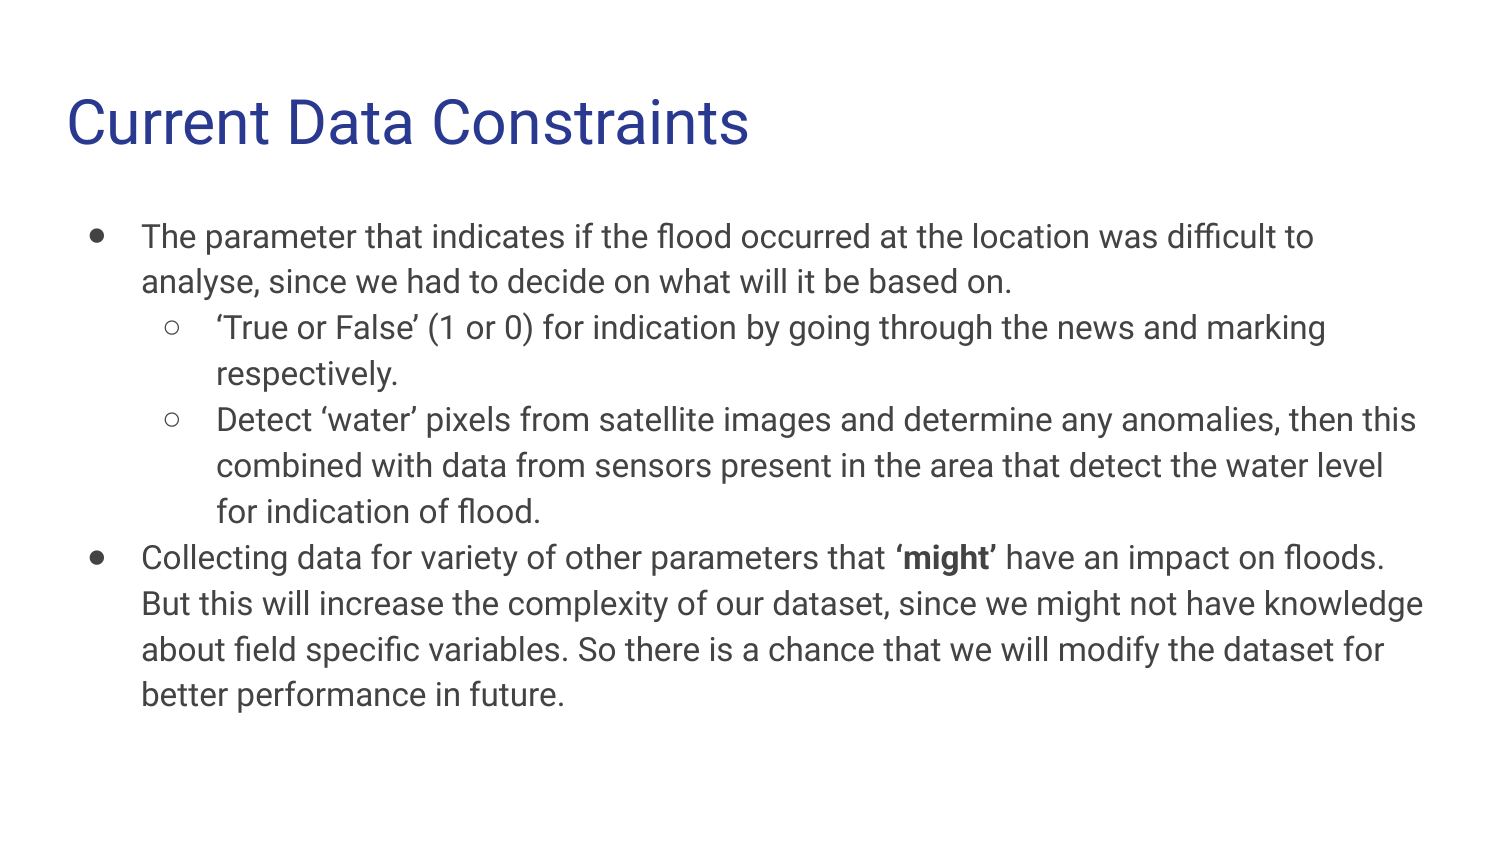

# Current Data Constraints
The parameter that indicates if the flood occurred at the location was difficult to analyse, since we had to decide on what will it be based on.
‘True or False’ (1 or 0) for indication by going through the news and marking respectively.
Detect ‘water’ pixels from satellite images and determine any anomalies, then this combined with data from sensors present in the area that detect the water level for indication of flood.
Collecting data for variety of other parameters that ‘might’ have an impact on floods. But this will increase the complexity of our dataset, since we might not have knowledge about field specific variables. So there is a chance that we will modify the dataset for better performance in future.